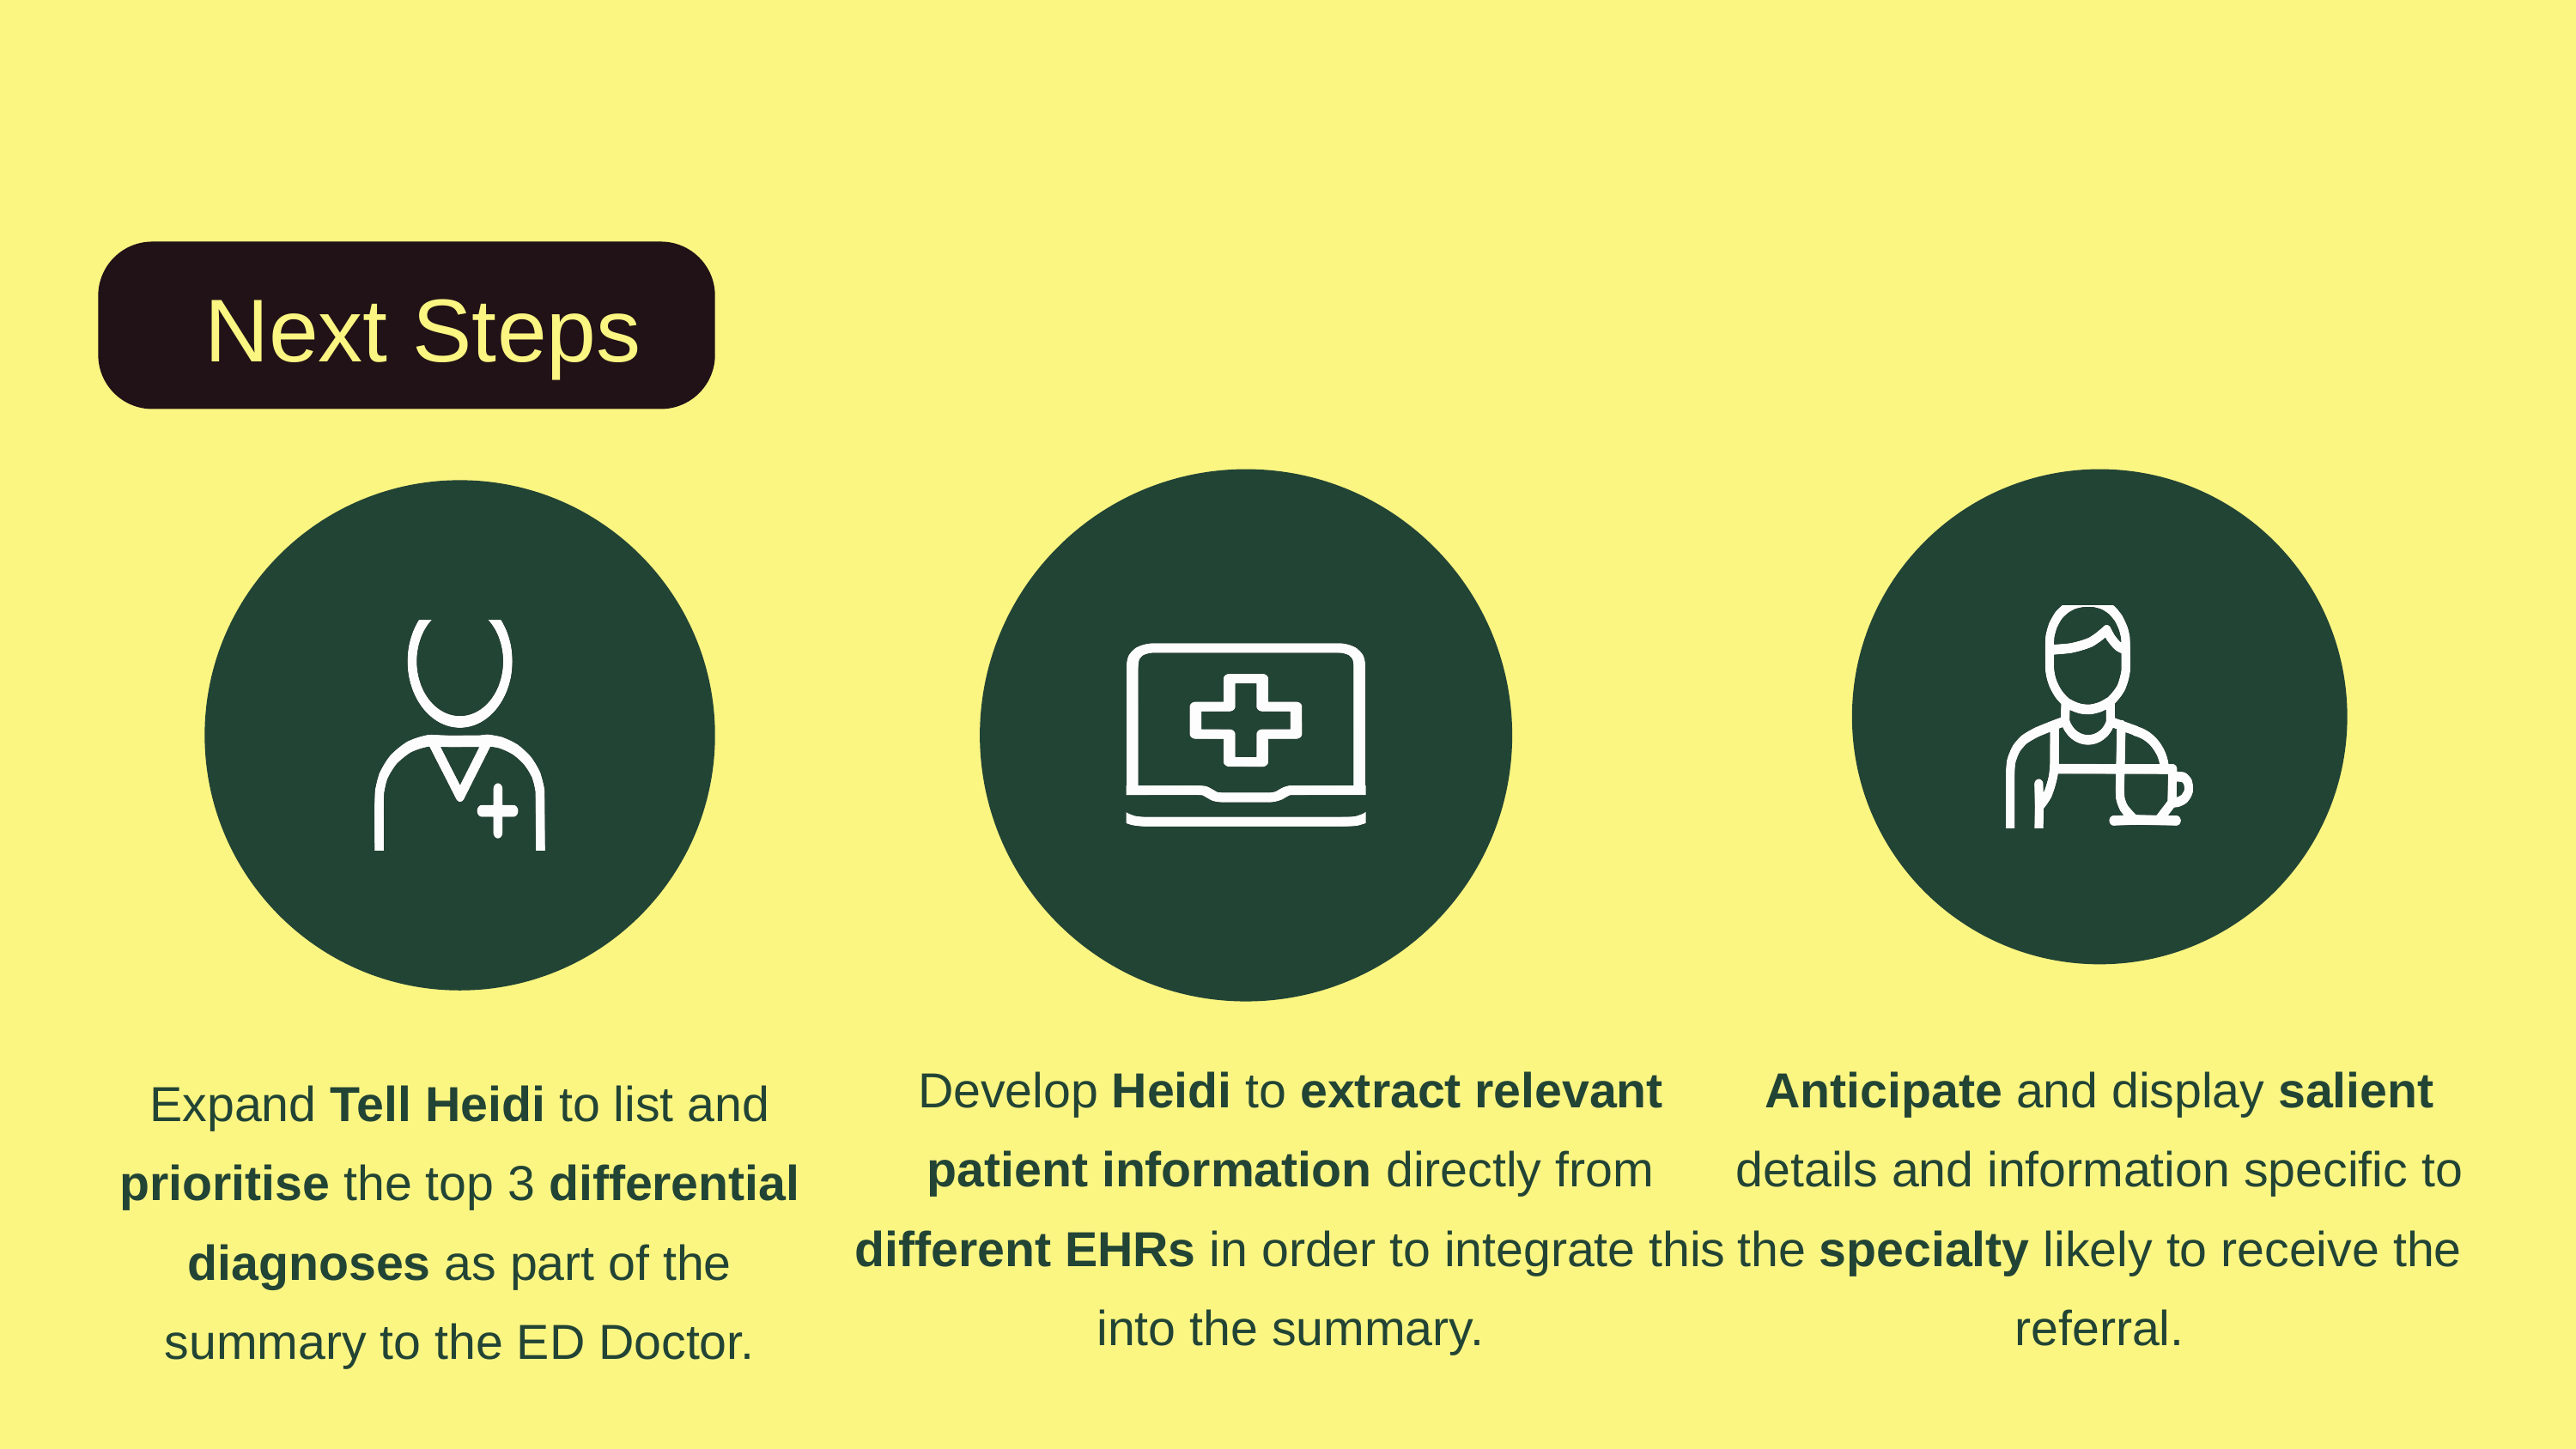

Next Steps

Develop Heidi to extract relevant patient information directly from different EHRs in order to integrate this into the summary.
Anticipate and display salient details and information specific to the specialty likely to receive the referral.
Expand Tell Heidi to list and prioritise the top 3 differential diagnoses as part of the summary to the ED Doctor.